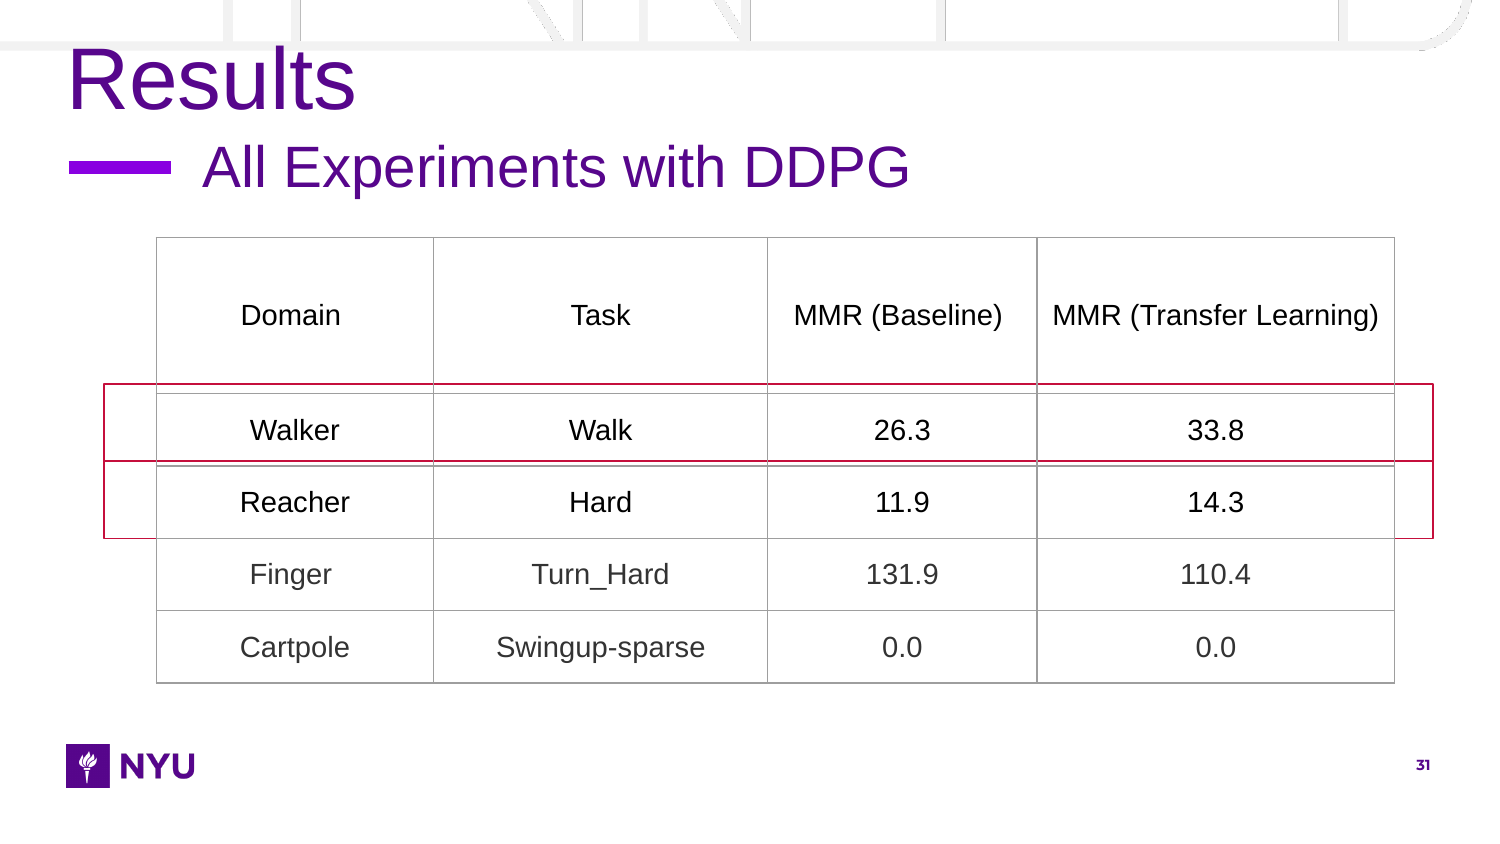

# Results
All Experiments with DDPG
| Domain | Task | MMR (Baseline) | MMR (Transfer Learning) |
| --- | --- | --- | --- |
| Walker | Walk | 26.3 | 33.8 |
| Reacher | Hard | 11.9 | 14.3 |
| Finger | Turn\_Hard | 131.9 | 110.4 |
| Cartpole | Swingup-sparse | 0.0 | 0.0 |